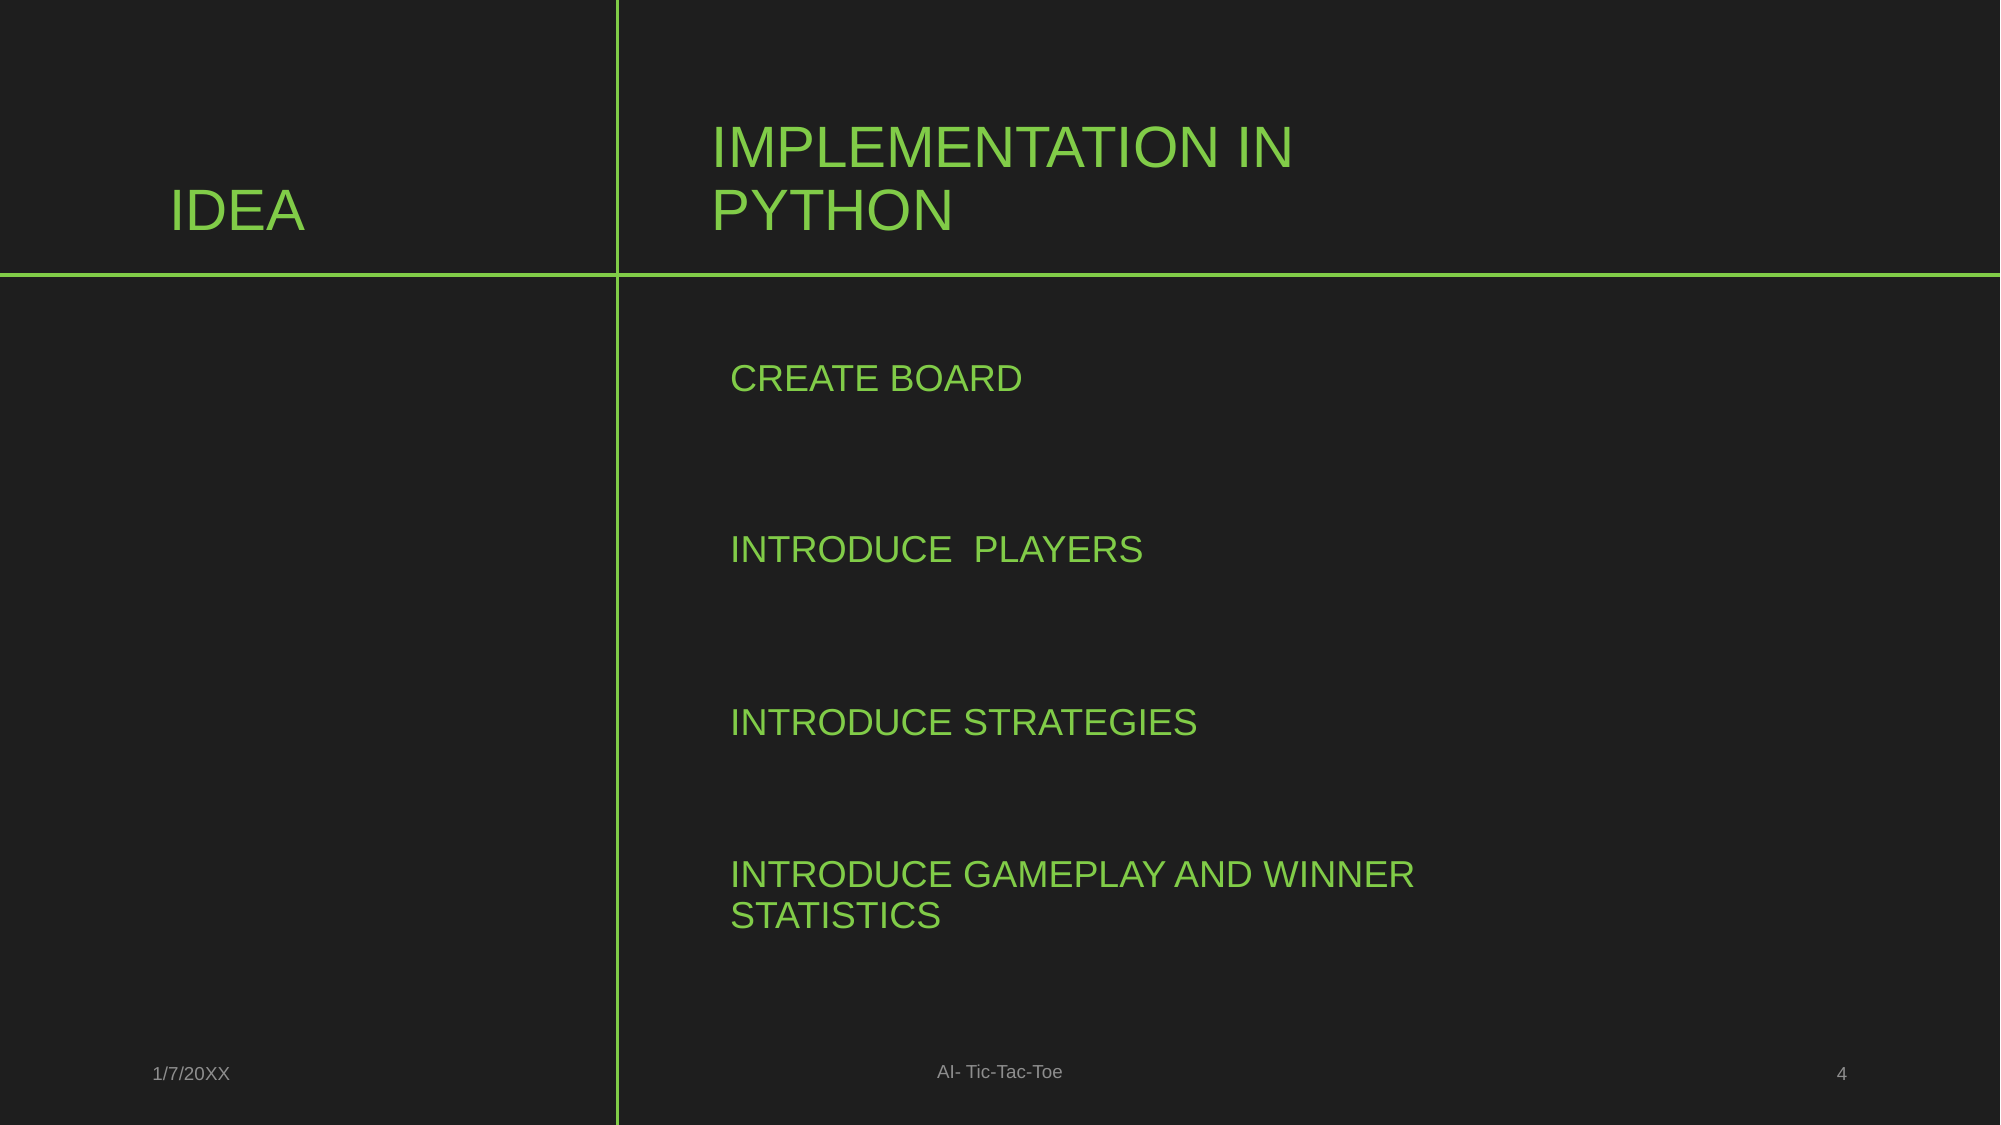

# idea
Implementation in python
Create board
Introduce  players
Introduce strategies
Introduce gameplay and winner statistics
AI- Tic-Tac-Toe
1/7/20XX
4